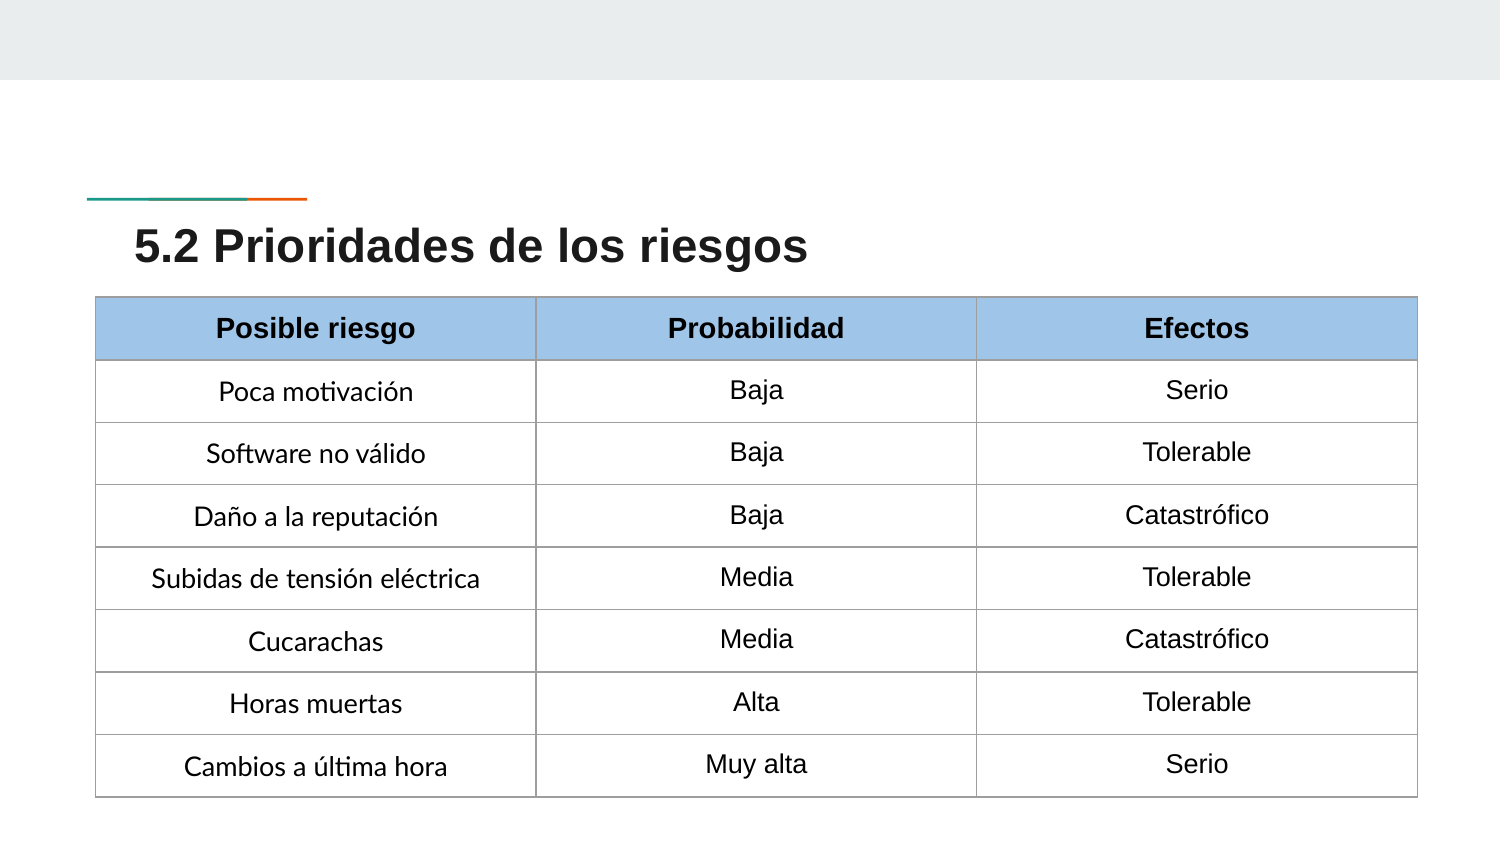

# 5.2 Prioridades de los riesgos
| Posible riesgo | Probabilidad | Efectos |
| --- | --- | --- |
| Poca motivación | Baja | Serio |
| Software no válido | Baja | Tolerable |
| Daño a la reputación | Baja | Catastrófico |
| Subidas de tensión eléctrica | Media | Tolerable |
| Cucarachas | Media | Catastrófico |
| Horas muertas | Alta | Tolerable |
| Cambios a última hora | Muy alta | Serio |